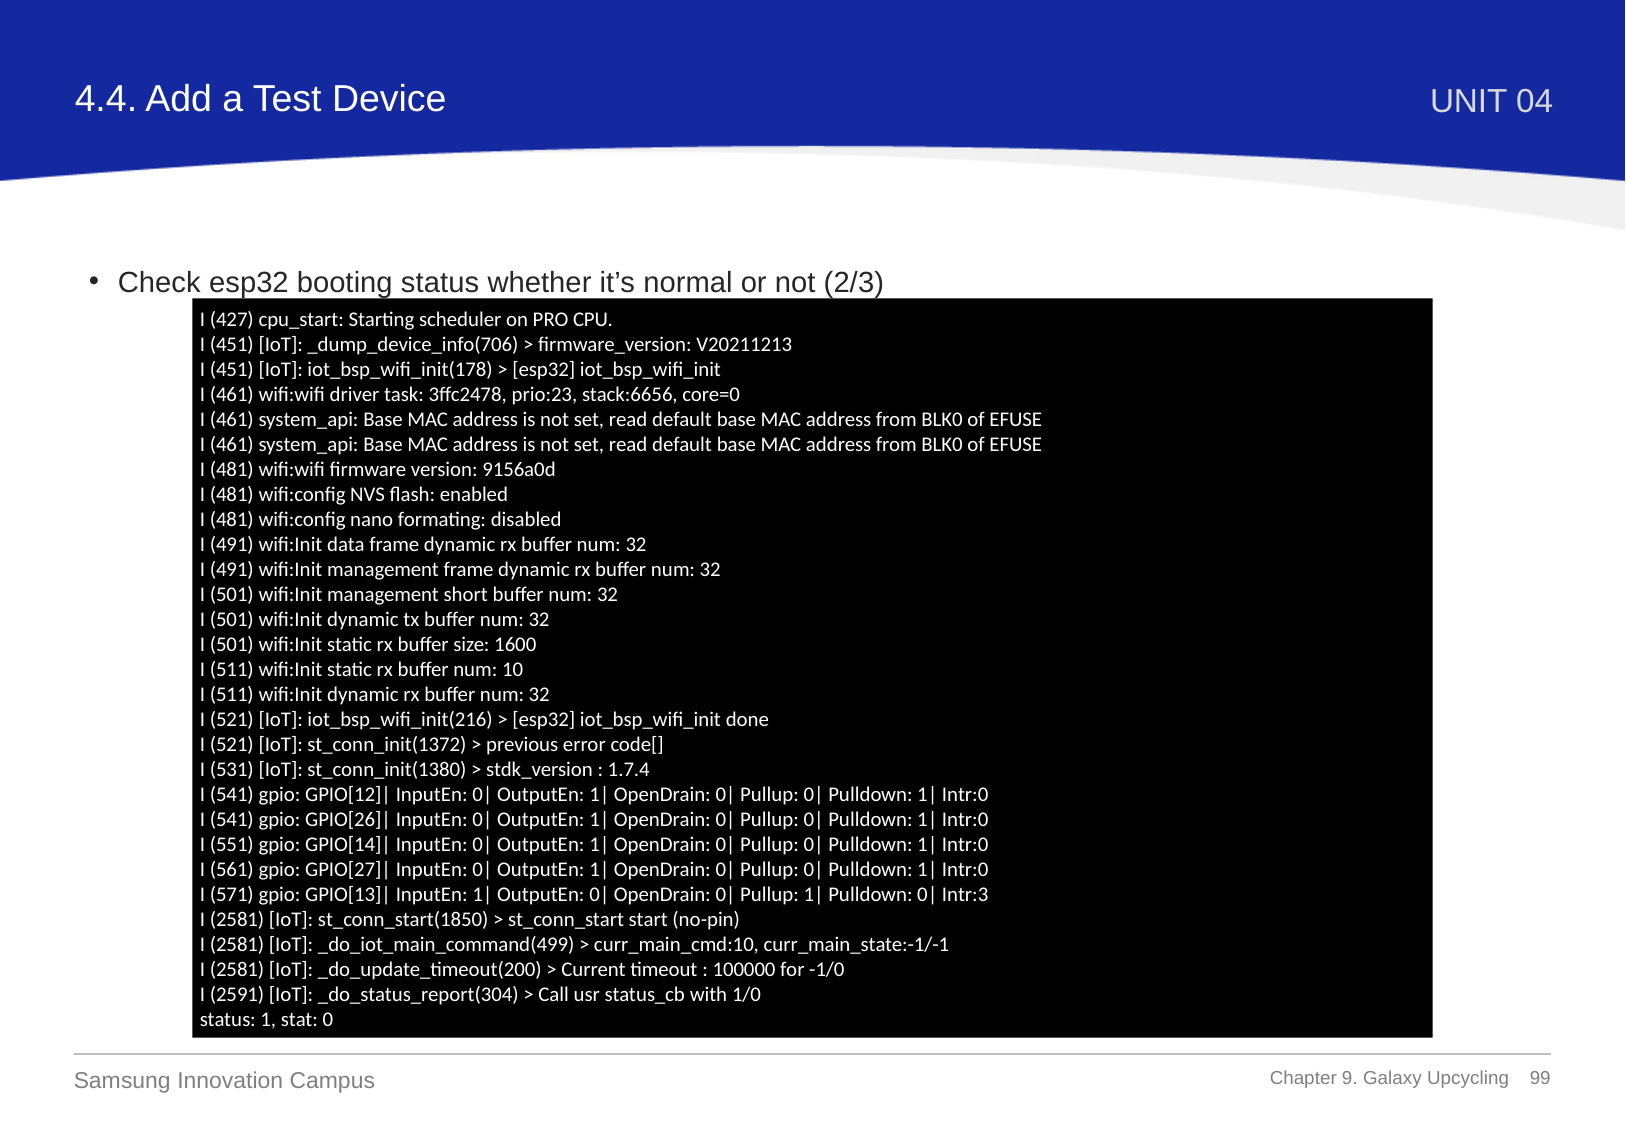

4.4. Add a Test Device
UNIT 04
Check esp32 booting status whether it’s normal or not (2/3)

I (427) cpu_start: Starting scheduler on PRO CPU.
I (451) [IoT]: _dump_device_info(706) > firmware_version: V20211213
I (451) [IoT]: iot_bsp_wifi_init(178) > [esp32] iot_bsp_wifi_init
I (461) wifi:wifi driver task: 3ffc2478, prio:23, stack:6656, core=0
I (461) system_api: Base MAC address is not set, read default base MAC address from BLK0 of EFUSE
I (461) system_api: Base MAC address is not set, read default base MAC address from BLK0 of EFUSE
I (481) wifi:wifi firmware version: 9156a0d
I (481) wifi:config NVS flash: enabled
I (481) wifi:config nano formating: disabled
I (491) wifi:Init data frame dynamic rx buffer num: 32
I (491) wifi:Init management frame dynamic rx buffer num: 32
I (501) wifi:Init management short buffer num: 32
I (501) wifi:Init dynamic tx buffer num: 32
I (501) wifi:Init static rx buffer size: 1600
I (511) wifi:Init static rx buffer num: 10
I (511) wifi:Init dynamic rx buffer num: 32
I (521) [IoT]: iot_bsp_wifi_init(216) > [esp32] iot_bsp_wifi_init done
I (521) [IoT]: st_conn_init(1372) > previous error code[]
I (531) [IoT]: st_conn_init(1380) > stdk_version : 1.7.4
I (541) gpio: GPIO[12]| InputEn: 0| OutputEn: 1| OpenDrain: 0| Pullup: 0| Pulldown: 1| Intr:0
I (541) gpio: GPIO[26]| InputEn: 0| OutputEn: 1| OpenDrain: 0| Pullup: 0| Pulldown: 1| Intr:0
I (551) gpio: GPIO[14]| InputEn: 0| OutputEn: 1| OpenDrain: 0| Pullup: 0| Pulldown: 1| Intr:0
I (561) gpio: GPIO[27]| InputEn: 0| OutputEn: 1| OpenDrain: 0| Pullup: 0| Pulldown: 1| Intr:0
I (571) gpio: GPIO[13]| InputEn: 1| OutputEn: 0| OpenDrain: 0| Pullup: 1| Pulldown: 0| Intr:3
I (2581) [IoT]: st_conn_start(1850) > st_conn_start start (no-pin)
I (2581) [IoT]: _do_iot_main_command(499) > curr_main_cmd:10, curr_main_state:-1/-1
I (2581) [IoT]: _do_update_timeout(200) > Current timeout : 100000 for -1/0
I (2591) [IoT]: _do_status_report(304) > Call usr status_cb with 1/0
status: 1, stat: 0